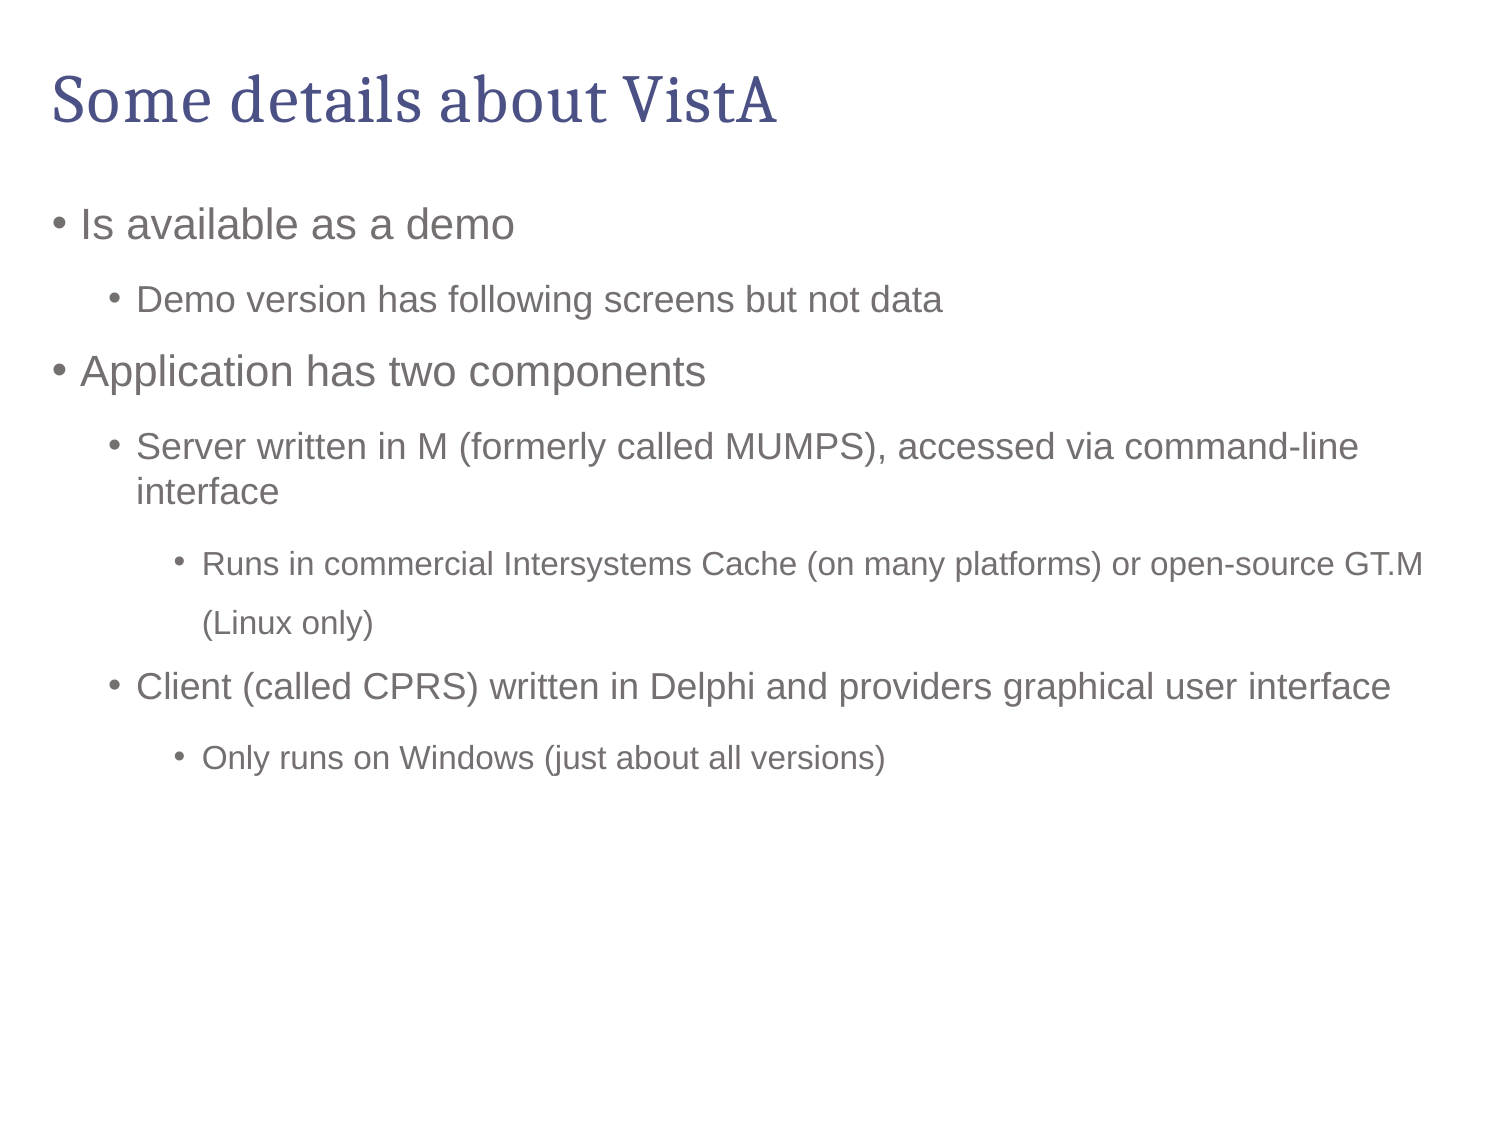

# Some details about VistA
Is available as a demo
Demo version has following screens but not data
Application has two components
Server written in M (formerly called MUMPS), accessed via command-line interface
Runs in commercial Intersystems Cache (on many platforms) or open-source GT.M (Linux only)
Client (called CPRS) written in Delphi and providers graphical user interface
Only runs on Windows (just about all versions)